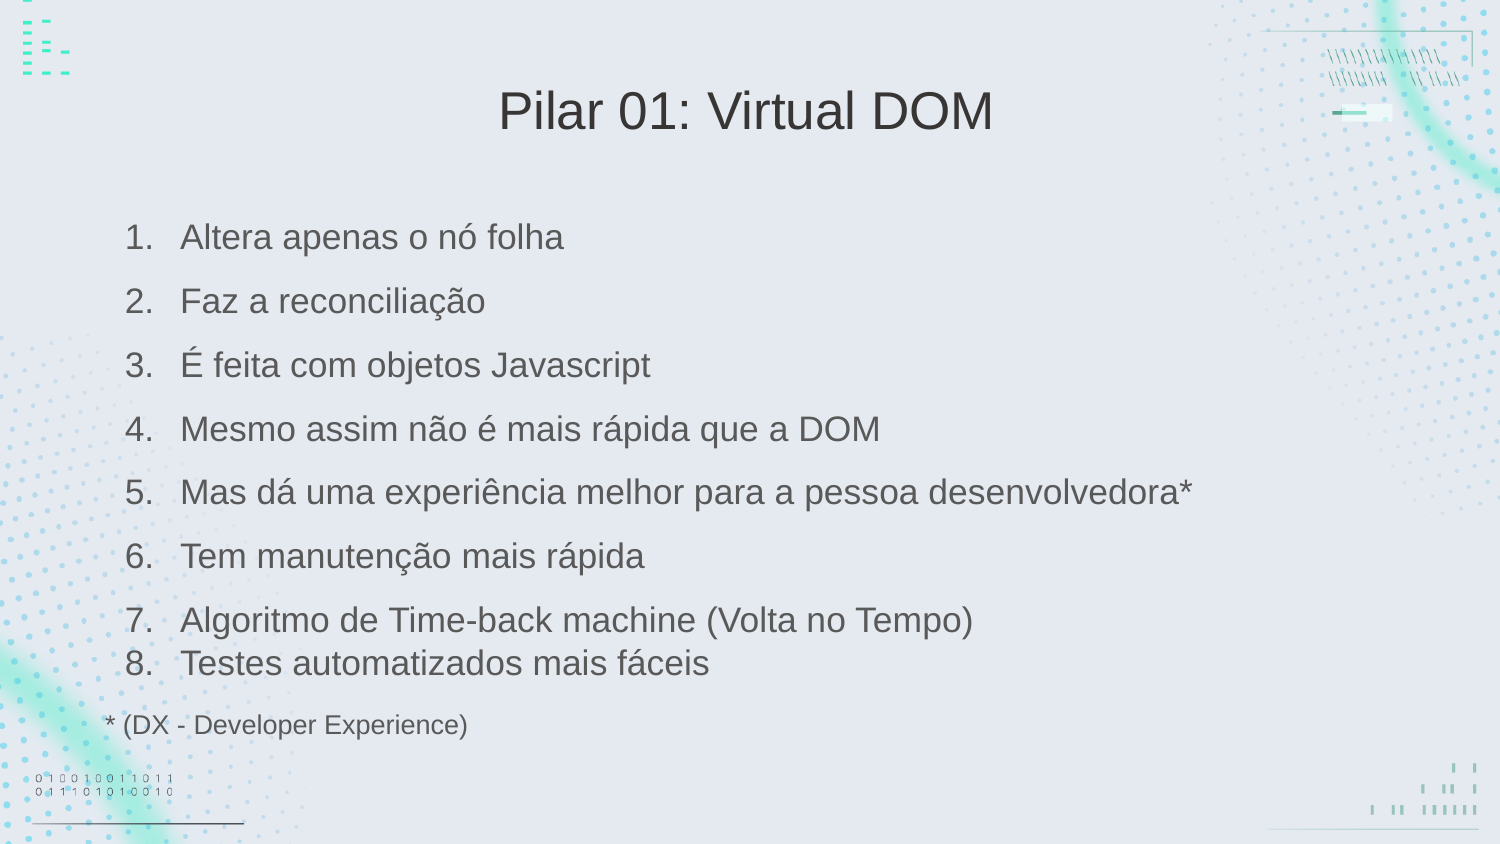

# Pilar 01: Virtual DOM
Altera apenas o nó folha
Faz a reconciliação
É feita com objetos Javascript
Mesmo assim não é mais rápida que a DOM
Mas dá uma experiência melhor para a pessoa desenvolvedora*
Tem manutenção mais rápida
Algoritmo de Time-back machine (Volta no Tempo)
Testes automatizados mais fáceis
* (DX - Developer Experience)